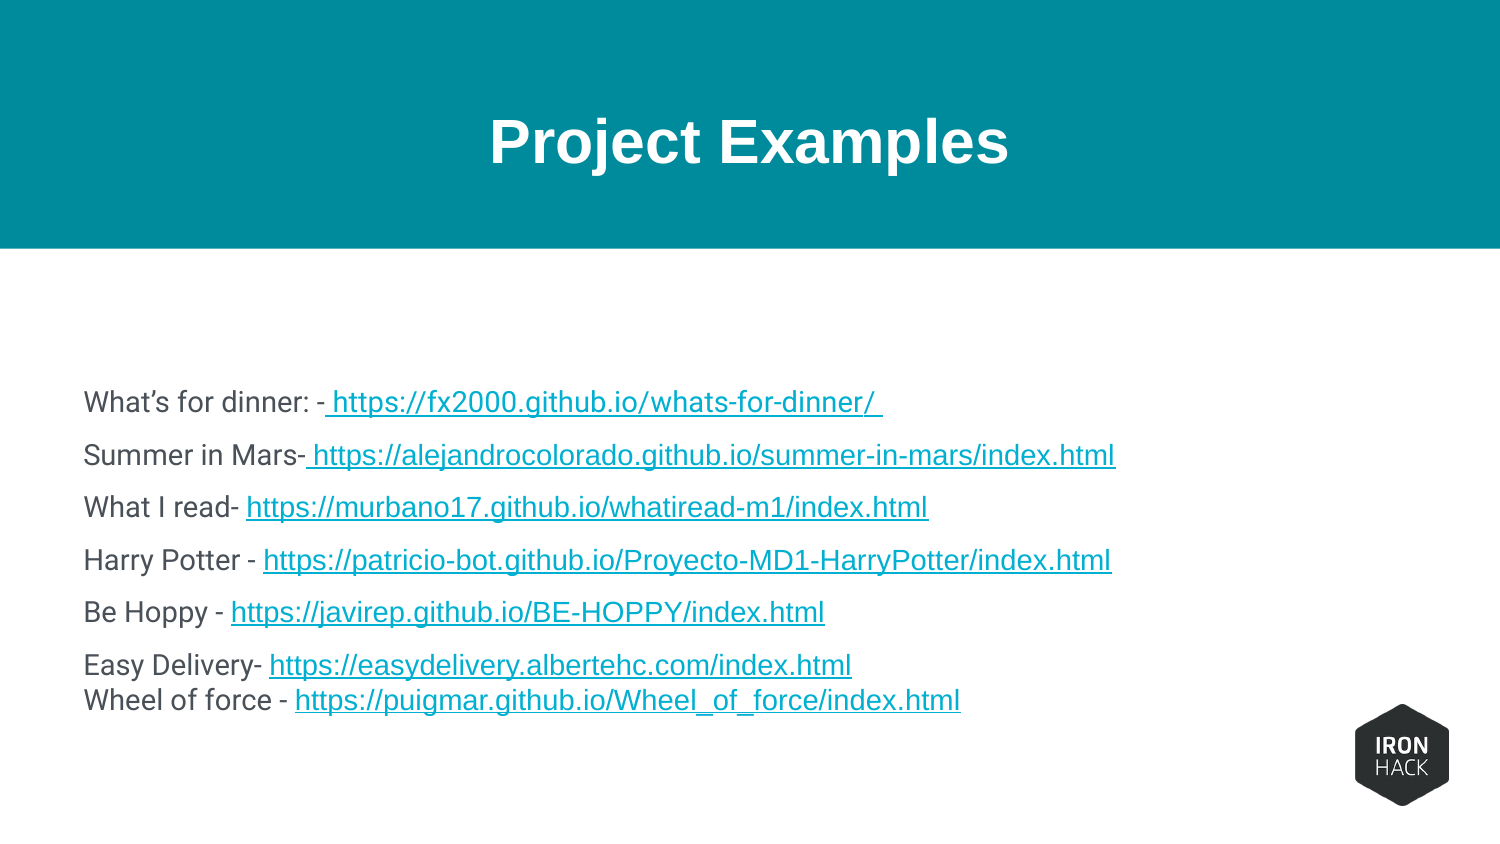

# Project Examples
What’s for dinner: - https://fx2000.github.io/whats-for-dinner/
Summer in Mars- https://alejandrocolorado.github.io/summer-in-mars/index.html
What I read- https://murbano17.github.io/whatiread-m1/index.html
Harry Potter - https://patricio-bot.github.io/Proyecto-MD1-HarryPotter/index.html
Be Hoppy - https://javirep.github.io/BE-HOPPY/index.html
Easy Delivery- https://easydelivery.albertehc.com/index.html
Wheel of force - https://puigmar.github.io/Wheel_of_force/index.html